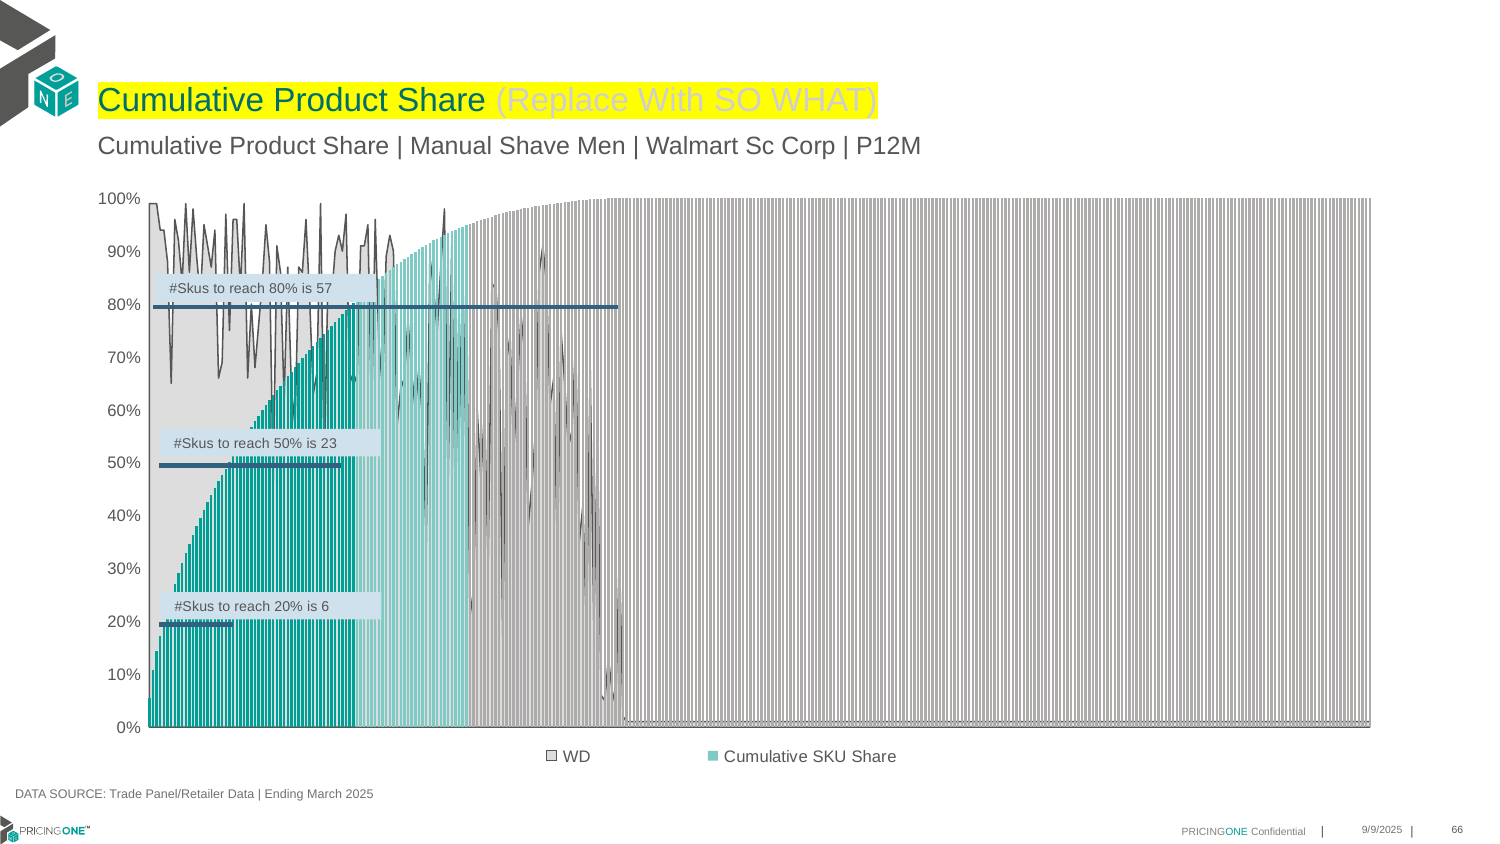

# Cumulative Product Share (Replace With SO WHAT)
Cumulative Product Share | Manual Shave Men | Walmart Sc Corp | P12M

### Chart

| Category | WD | Cumulative SKU Share |
|---|---|---|
| Gillette | 0.99 | 0.055111046976871095 |
| Harry's | 0.99 | 0.10851469898097899 |
| Gillette | 0.99 | 0.14446477073573616 |
| Harry's | 0.94 | 0.1717159257232985 |
| Gillette | 0.94 | 0.19884952815890175 |
| Gillette | 0.88 | 0.2248677216175192 |
| Gillette | 0.65 | 0.24867143162166533 |
| Gillette | 0.96 | 0.2703609361756796 |
| Gillette | 0.92 | 0.29198019772813916 |
| Gillette | 0.84 | 0.31098822200215476 |
| Equate | 0.99 | 0.32871224990712017 |
| Gillette | 0.86 | 0.34618262537262373 |
| Gillette | 0.98 | 0.3636139678995067 |
| Harry's | 0.89 | 0.37984566708809203 |
| Harry's | 0.81 | 0.3959764623492089 |
| Gillette | 0.95 | 0.41050138318075297 |
| Gillette | 0.91 | 0.42487230132719384 |
| Gillette | 0.87 | 0.43856752265819615 |
| Harry's | 0.94 | 0.45163108284370895 |
| Gillette | 0.66 | 0.4644066462574773 |
| Gillette | 0.69 | 0.476883023069288 |
| Gillette | 0.97 | 0.4889397591430114 |
| Gillette | 0.75 | 0.5007968234117326 |
| Gillette | 0.96 | 0.5122069785663489 |
| Bic | 0.96 | 0.523595398598482 |
| Gillette | 0.83 | 0.5349472265595125 |
| Bic | 0.99 | 0.5462124235018971 |
| Gillette | 0.66 | 0.5572732739940521 |
| Schick | 0.8 | 0.5679844963913482 |
| Gillette | 0.68 | 0.5782833355012609 |
| Gillette | 0.76 | 0.5885118594772137 |
| Bic | 0.84 | 0.5986419413348821 |
| Schick | 0.95 | 0.6083852841386418 |
| Dollar Shav | 0.88 | 0.6178753118964478 |
| Gillette | 0.46 | 0.6272062388368993 |
| Dollar Shav | 0.91 | 0.6365317837691821 |
| Equate | 0.86 | 0.6457856383981025 |
| Gillette | 0.62 | 0.6548453358607409 |
| Schick | 0.87 | 0.6635238903480031 |
| Bic | 0.64 | 0.6720327242663837 |
| Gillette | 0.57 | 0.6804854159050006 |
| Schick | 0.87 | 0.6888618728987275 |
| Harry's | 0.86 | 0.697149476730358 |
| Schick | 0.96 | 0.7052347096089207 |
| Gillette | 0.81 | 0.7133185905865989 |
| Gillette | 0.63 | 0.7213015653099568 |
| Gillette | 0.67 | 0.7289642116560779 |
| Equate | 0.99 | 0.7365199042601009 |
| Schick | 0.49 | 0.7440589575470404 |
| Gillette | 0.84 | 0.7514460627589991 |
| Bic | 0.81 | 0.7588029468200304 |
| Gillette | 0.9 | 0.7661184571295497 |
| Equate | 0.93 | 0.7734100148268389 |
| Bic | 0.9 | 0.7806725078185358 |
| Equate | 0.97 | 0.7879045911843112 |
| Van Der Hag | 0.65 | 0.7951129313545168 |
| Gillette | 0.67 | 0.8018653272451532 |
| Gillette | 0.65 | 0.8085562314237821 |
| Bic | 0.91 | 0.8151600182717429 |
| Bic | 0.91 | 0.8216980064050501 |
| Equate | 0.95 | 0.8282161046093361 |
| Dollar Shav | 0.59 | 0.8347242276000385 |
| Bic | 0.96 | 0.8411525744774409 |
| Schick | 0.73 | 0.8472737047873905 |
| Gillette | 0.64 | 0.8533151101747792 |
| Comfort 3 | 0.89 | 0.8591355344485584 |
| Van Der Hag | 0.93 | 0.8647472028879837 |
| Bic | 0.9 | 0.8700665093817239 |
| Gillette | 0.57 | 0.8752472565056293 |
| Gillette | 0.64 | 0.8802235268756052 |
| Comfort 3 | 0.66 | 0.8851009781773083 |
| Equate | 0.77 | 0.8898611910520425 |
| Gillette | 0.67 | 0.8944648696269363 |
| Equate | 0.6 | 0.8990587917123137 |
| Gillette | 0.68 | 0.9036442231155435 |
| Harry's | 0.58 | 0.9079871546798961 |
| Gillette | 0.35 | 0.9121474353600221 |
| Gillette | 0.89 | 0.9162922983202493 |
| Bic | 0.83 | 0.9201826432521523 |
| Bic | 0.75 | 0.9238563070925363 |
| Bic | 0.87 | 0.9272997266223719 |
| Equate | 0.98 | 0.9307103235809896 |
| Gillette | 0.46 | 0.9340106277652038 |
| Schick | 0.91 | 0.9371706693240797 |
| Gillette | 0.41 | 0.9403092526558342 |
| Bic | 0.8 | 0.9432861616721647 |
| Gillette | 0.49 | 0.9461878575315371 |
| Schick | 0.87 | 0.9488189242408559 |
| Gillette | 0.21 | 0.9514422588217075 |
| Harry's | 0.26 | 0.9539522175495464 |
| Bic | 0.6 | 0.9563974199923294 |
| Gillette | 0.47 | 0.9587817845684552 |
| Gillette | 0.6 | 0.9610557074516636 |
| Gillette | 0.31 | 0.9633185591740996 |
| Bic | 0.83 | 0.9654448782146016 |
| Gillette | 0.84 | 0.9675466210465962 |
| Harry's | 0.74 | 0.9695945461237558 |
| Gillette | 0.17 | 0.9714979946470024 |
| Gillette | 0.69 | 0.9734011546406282 |
| Gillette | 0.74 | 0.9750604838361582 |
| Bic | 0.52 | 0.9767157131188506 |
| Gillette | 0.64 | 0.9781796193407299 |
| Bic | 0.78 | 0.9795951689289035 |
| Equate | 0.71 | 0.9810100902670963 |
| Gillette | 0.38 | 0.9823351229941503 |
| Gillette | 0.46 | 0.9836195684455941 |
| Gillette | 0.56 | 0.9847937932550397 |
| Schick | 0.86 | 0.9859444796318722 |
| Schick | 0.91 | 0.9870241877219872 |
| Bic | 0.84 | 0.9880917356846965 |
| Gillette | 0.61 | 0.9890772411804715 |
| Schick | 0.66 | 0.9900213659441791 |
| Gillette | 0.33 | 0.9909583612340308 |
| Bic | 0.75 | 0.9918779912290434 |
| Dollar Shav | 0.65 | 0.9927726424701906 |
| Bic | 0.53 | 0.9935675764782774 |
| Gillette | 0.56 | 0.9943617426252767 |
| Bic | 0.73 | 0.9951500264909744 |
| Gillette | 0.35 | 0.9959060741521027 |
| Gillette | 0.42 | 0.9966191308997316 |
| Gillette | 0.18 | 0.9972422827482592 |
| Harry's | 0.68 | 0.9978234046730727 |
| Gillette | 0.19 | 0.9983532730337136 |
| Harry's | 0.55 | 0.9988606197959694 |
| Schick | 0.06 | 0.9991279634313087 |
| Schick | 0.05 | 0.9993534493299656 |
| Cremo | 0.13 | 0.999555538733968 |
| Cremo | 0.07 | 0.9996531082828347 |
| Bic | 0.04 | 0.9997320025193098 |
| Gillette | 0.33 | 0.9997915536369323 |
| Comfort 3 | 0.02 | 0.9998176004157651 |
| Bic | 0.01 | 0.9998360290818679 |
| Bic | 0.01 | 0.9998518679619388 |
| Gillette | 0.01 | 0.9998631020023359 |
| Schick | 0.01 | 0.9998732447492478 |
| Harry's | 0.01 | 0.9998819425212039 |
| Dollar Shav | 0.01 | 0.9998904541450175 |
| Harry's | 0.01 | 0.9998987493716156 |
| Bic | 0.01 | 0.9999065513056362 |
| Gillette | 0.01 | 0.9999143043757693 |
| Gillette | 0.01 | 0.9999200051626319 |
| Equate | 0.01 | 0.9999250823532173 |
| Gillette | 0.01 | 0.9999297500178893 |
| Dollar Shav | 0.01 | 0.9999340826159049 |
| All Others | 0.01 | 0.9999380522250427 |
| Gillette | 0.01 | 0.9999414796777156 |
| Dollar Shav | 0.01 | 0.9999448070757619 |
| Schick | 0.01 | 0.9999480972441798 |
| Schick | 0.01 | 0.9999505148431799 |
| Harry's | 0.01 | 0.9999524531107131 |
| Gillette | 0.01 | 0.9999543541486179 |
| All Others | 0.01 | 0.9999562016689317 |
| Schick | 0.01 | 0.9999580375549867 |
| Gillette | 0.01 | 0.9999598594799309 |
| Gillette | 0.01 | 0.9999616115993217 |
| Gillette | 0.01 | 0.999963263664086 |
| Equate | 0.01 | 0.9999648226547792 |
| Dollar Shav | 0.01 | 0.9999663676843615 |
| Gillette | 0.01 | 0.9999678824648708 |
| Gillette | 0.01 | 0.9999693367472337 |
| Schick | 0.01 | 0.9999707631073752 |
| Harry's | 0.01 | 0.9999719870314119 |
| Van Der Hag | 0.01 | 0.9999730690174898 |
| Comfort 3 | 0.01 | 0.999973915991538 |
| Gillette | 0.01 | 0.999974753658179 |
| Schick | 0.01 | 0.9999755447877844 |
| Gillette | 0.01 | 0.9999763056683166 |
| Gillette | 0.01 | 0.9999770572414418 |
| Schick | 0.01 | 0.9999777832191974 |
| Gillette | 0.01 | 0.9999784859284352 |
| Dollar Shav | 0.01 | 0.9999791444274891 |
| Gillette | 0.01 | 0.9999797773311735 |
| Gillette | 0.01 | 0.9999804055811543 |
| Schick | 0.01 | 0.9999810175431726 |
| Equate | 0.01 | 0.9999816201977838 |
| Schick | 0.01 | 0.9999822158718397 |
| Cremo | 0.01 | 0.9999827975847848 |
| Gillette | 0.01 | 0.9999833606829157 |
| Bic | 0.01 | 0.9999838842245664 |
| Gillette | 0.01 | 0.9999843798439957 |
| Schick | 0.01 | 0.9999848591754625 |
| Gillette | 0.01 | 0.9999853198921151 |
| Gillette | 0.01 | 0.9999857643208052 |
| Bic | 0.01 | 0.9999861947883847 |
| Cremo | 0.01 | 0.9999866019874463 |
| Gillette | 0.01 | 0.9999870045328043 |
| Gillette | 0.01 | 0.9999873814827928 |
| Schick | 0.01 | 0.9999877491253741 |
| Harry's | 0.01 | 0.9999881097874002 |
| Harry's | 0.01 | 0.9999884704494262 |
| Schick | 0.01 | 0.9999888194771933 |
| Gillette | 0.01 | 0.9999891661781086 |
| Schick | 0.01 | 0.9999895035716169 |
| Schick | 0.01 | 0.9999898339845698 |
| Schick | 0.01 | 0.9999901620706708 |
| Dollar Shav | 0.01 | 0.9999904761956612 |
| Gillette | 0.01 | 0.9999907600715784 |
| Bic | 0.01 | 0.9999910392937921 |
| Unilever: A | 0.01 | 0.9999913161891539 |
| Schick | 0.01 | 0.9999915884308123 |
| Gillette | 0.01 | 0.9999918374039528 |
| Schick | 0.01 | 0.9999920654354273 |
| Schick | 0.01 | 0.9999922864863464 |
| Schick | 0.01 | 0.9999924935761549 |
| Gillette | 0.01 | 0.9999926983391116 |
| Bic | 0.01 | 0.9999928984483648 |
| Gillette | 0.01 | 0.9999930962307662 |
| Gillette | 0.01 | 0.999993289359464 |
| Bic | 0.01 | 0.9999934731807546 |
| Equate | 0.01 | 0.9999936500214899 |
| Schick | 0.01 | 0.9999938245353734 |
| Schick | 0.01 | 0.9999939920687017 |
| Schick | 0.01 | 0.9999941596020299 |
| Gillette | 0.01 | 0.9999943108473957 |
| Dollar Shav | 0.01 | 0.9999944620927614 |
| Equate | 0.01 | 0.9999946086844236 |
| Gillette | 0.01 | 0.9999947482955304 |
| Gillette | 0.01 | 0.9999948855797854 |
| Gillette | 0.01 | 0.9999950228640405 |
| Schick | 0.01 | 0.9999951601482956 |
| Edgewell Pe | 0.01 | 0.9999952951056988 |
| Bic | 0.01 | 0.9999954277362504 |
| Gillette | 0.01 | 0.9999955603668019 |
| Gillette | 0.01 | 0.9999956906705016 |
| Van Der Hag | 0.01 | 0.9999958163204978 |
| Schick | 0.01 | 0.9999959396436422 |
| Gillette | 0.01 | 0.999996058313083 |
| Van Der Hag | 0.01 | 0.999996165348265 |
| Gillette | 0.01 | 0.9999962723834469 |
| Bic | 0.01 | 0.9999963747649252 |
| Gillette | 0.01 | 0.9999964701658483 |
| Gillette | 0.01 | 0.9999965609130677 |
| Bic | 0.01 | 0.9999966516602871 |
| Schick | 0.01 | 0.9999967424075065 |
| Schick | 0.01 | 0.9999968308278742 |
| Equate | 0.01 | 0.99999691692139 |
| Gillette | 0.01 | 0.9999970006880541 |
| Schick | 0.01 | 0.9999970844547181 |
| Gillette | 0.01 | 0.9999971682213822 |
| Dollar Shav | 0.01 | 0.9999972496611945 |
| Gillette | 0.01 | 0.999997328774155 |
| Bic | 0.01 | 0.9999974055602638 |
| Schick | 0.01 | 0.999997477692669 |
| Bic | 0.01 | 0.9999975474982224 |
| Gillette | 0.01 | 0.9999976173037759 |
| Bic | 0.01 | 0.9999976824556257 |
| Equate | 0.01 | 0.9999977452806238 |
| Equate | 0.01 | 0.9999978081056219 |
| Bic | 0.01 | 0.9999978686037682 |
| Bic | 0.01 | 0.9999979291019144 |
| Equate | 0.01 | 0.9999979896000607 |
| Schick | 0.01 | 0.9999980477713553 |
| Schick | 0.01 | 0.9999981059426498 |
| Gillette | 0.01 | 0.9999981617870926 |
| Gillette | 0.01 | 0.9999982176315353 |
| Gillette | 0.01 | 0.9999982711491262 |
| Equate | 0.01 | 0.9999983223398654 |
| Edgewell Pe | 0.01 | 0.9999983712037528 |
| Schick | 0.01 | 0.9999984200676402 |
| Bic | 0.01 | 0.9999984689315276 |
| Gillette | 0.01 | 0.9999985154685631 |
| Gillette | 0.01 | 0.9999985620055987 |
| Gillette | 0.01 | 0.9999986062157825 |
| Schick | 0.01 | 0.9999986457722628 |
| Gillette | 0.01 | 0.9999986853287431 |
| All Others | 0.01 | 0.9999987248852235 |
| Schick | 0.01 | 0.9999987644417038 |
| Schick | 0.01 | 0.9999988039981841 |
| Gillette | 0.01 | 0.9999988412278126 |
| Gillette | 0.01 | 0.9999988761305892 |
| Harry's | 0.01 | 0.9999989110333659 |
| Schick | 0.01 | 0.9999989459361426 |
| Schick | 0.01 | 0.9999989808389192 |
| Schick | 0.01 | 0.9999990157416959 |
| Gillette | 0.01 | 0.9999990506444726 |
| Schick | 0.01 | 0.9999990832203975 |
| Gillette | 0.01 | 0.9999991157963225 |
| Schick | 0.01 | 0.9999991483722475 |
| Equate | 0.01 | 0.9999991809481724 |
| Schick | 0.01 | 0.9999992135240974 |
| Barbasol | 0.01 | 0.9999992437731705 |
| Equate | 0.01 | 0.9999992740222436 |
| Gillette | 0.01 | 0.9999993042713168 |
| Gillette | 0.01 | 0.9999993321935381 |
| Schick | 0.01 | 0.9999993577889077 |
| Gillette | 0.01 | 0.9999993833842773 |
| Edgewell Pe | 0.01 | 0.9999994089796469 |
| Bic | 0.01 | 0.9999994322481647 |
| Bic | 0.01 | 0.9999994555166825 |
| Gillette | 0.01 | 0.9999994787852002 |
| Schick | 0.01 | 0.999999502053718 |
| Schick | 0.01 | 0.9999995229953841 |
| Barbasol | 0.01 | 0.9999995439370502 |
| Bic | 0.01 | 0.9999995648787162 |
| Schick | 0.01 | 0.9999995858203823 |
| Schick | 0.01 | 0.9999996067620484 |
| Gillette | 0.01 | 0.9999996277037144 |
| Gillette | 0.01 | 0.9999996463185287 |
| Gillette | 0.01 | 0.9999996626064911 |
| Schick | 0.01 | 0.9999996788944535 |
| Equate | 0.01 | 0.9999996951824159 |
| Schick | 0.01 | 0.9999997114703784 |
| Dollar Shav | 0.01 | 0.9999997277583408 |
| Equate | 0.01 | 0.9999997440463032 |
| Personna | 0.01 | 0.9999997603342656 |
| Gillette | 0.01 | 0.999999776622228 |
| Gillette | 0.01 | 0.9999997929101905 |
| Gillette | 0.01 | 0.9999998091981529 |
| Equate | 0.01 | 0.9999998231592636 |
| Gillette | 0.01 | 0.9999998371203743 |
| Schick | 0.01 | 0.9999998487546332 |
| Personna | 0.01 | 0.9999998603888921 |
| Bic | 0.01 | 0.999999872023151 |
| Edgewell Pe | 0.01 | 0.9999998813305581 |
| Bic | 0.01 | 0.9999998906379651 |
| Dollar Shav | 0.01 | 0.9999998999453722 |
| Unilever: A | 0.01 | 0.9999999092527793 |
| Schick | 0.01 | 0.9999999162333346 |
| Equate | 0.01 | 0.99999992321389 |
| Schick | 0.01 | 0.9999999301944453 |
| Gillette | 0.01 | 0.9999999371750007 |
| Gillette | 0.01 | 0.999999944155556 |
| Schick | 0.01 | 0.9999999488092596 |
| Schick | 0.01 | 0.9999999534629631 |
| Gillette | 0.01 | 0.9999999581166666 |
| All Others | 0.01 | 0.9999999627703702 |
| Bic | 0.01 | 0.9999999674240737 |
| Procter & G | 0.01 | 0.9999999720777772 |
| Gillette | 0.01 | 0.9999999767314808 |
| Gillette | 0.01 | 0.9999999813851843 |
| Gillette | 0.01 | 0.9999999860388878 |
| Gillette | 0.01 | 0.9999999906925914 |
| Private Lab | 0.01 | 0.9999999930194432 |
| Gillette | 0.01 | 0.999999995346295 |
| Gillette | 0.01 | 0.9999999976731468 |
| Schick | 0.01 | 0.9999999999999987 |
#Skus to reach 80% is 57
#Skus to reach 50% is 23
#Skus to reach 20% is 6
DATA SOURCE: Trade Panel/Retailer Data | Ending March 2025

9/9/2025
66